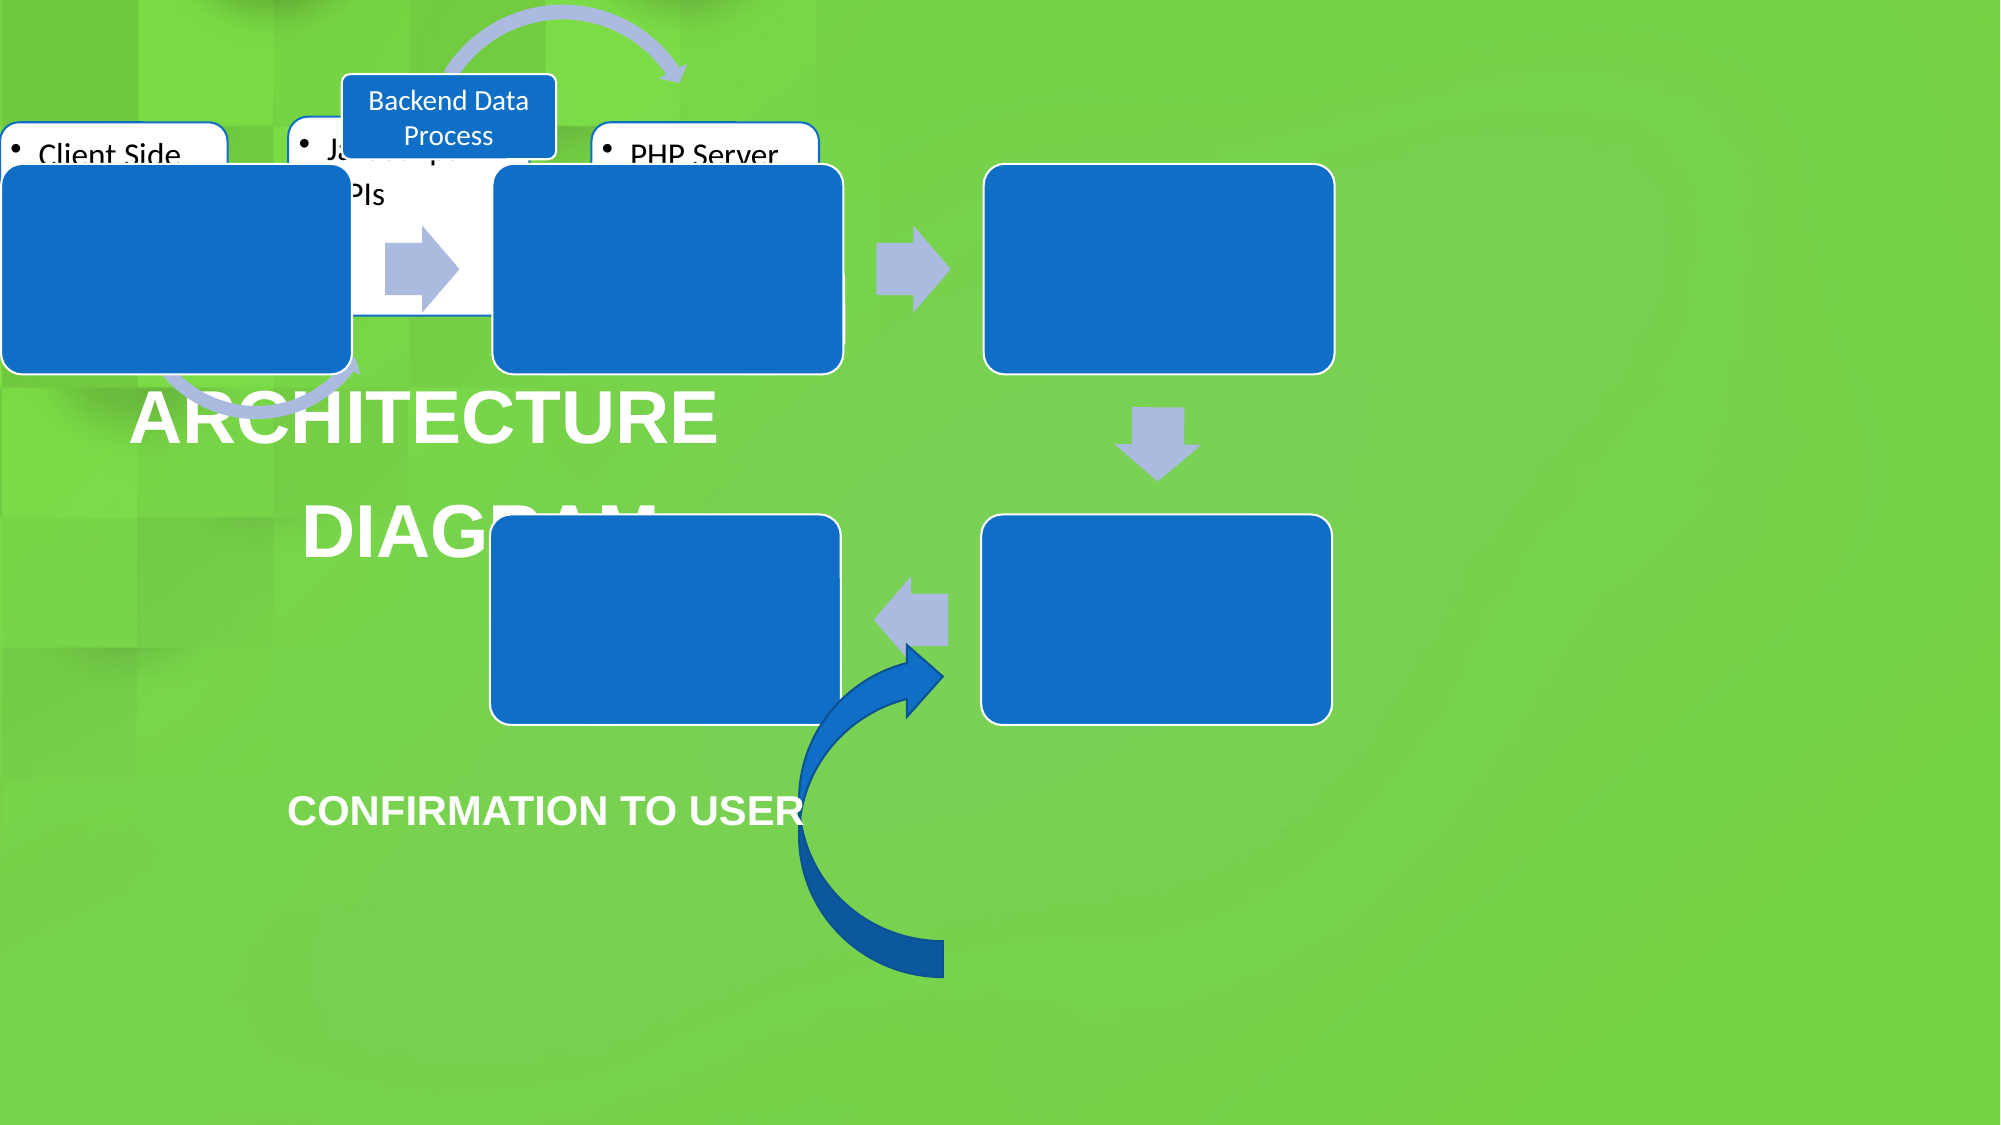

Client Side
(User)
TrashEx
Javascript
APIs
Backend Data Process
PHP Server
MY SQL
Database
ARCHITECTURE

DIAGRAM

CONFIRMATION TO USER